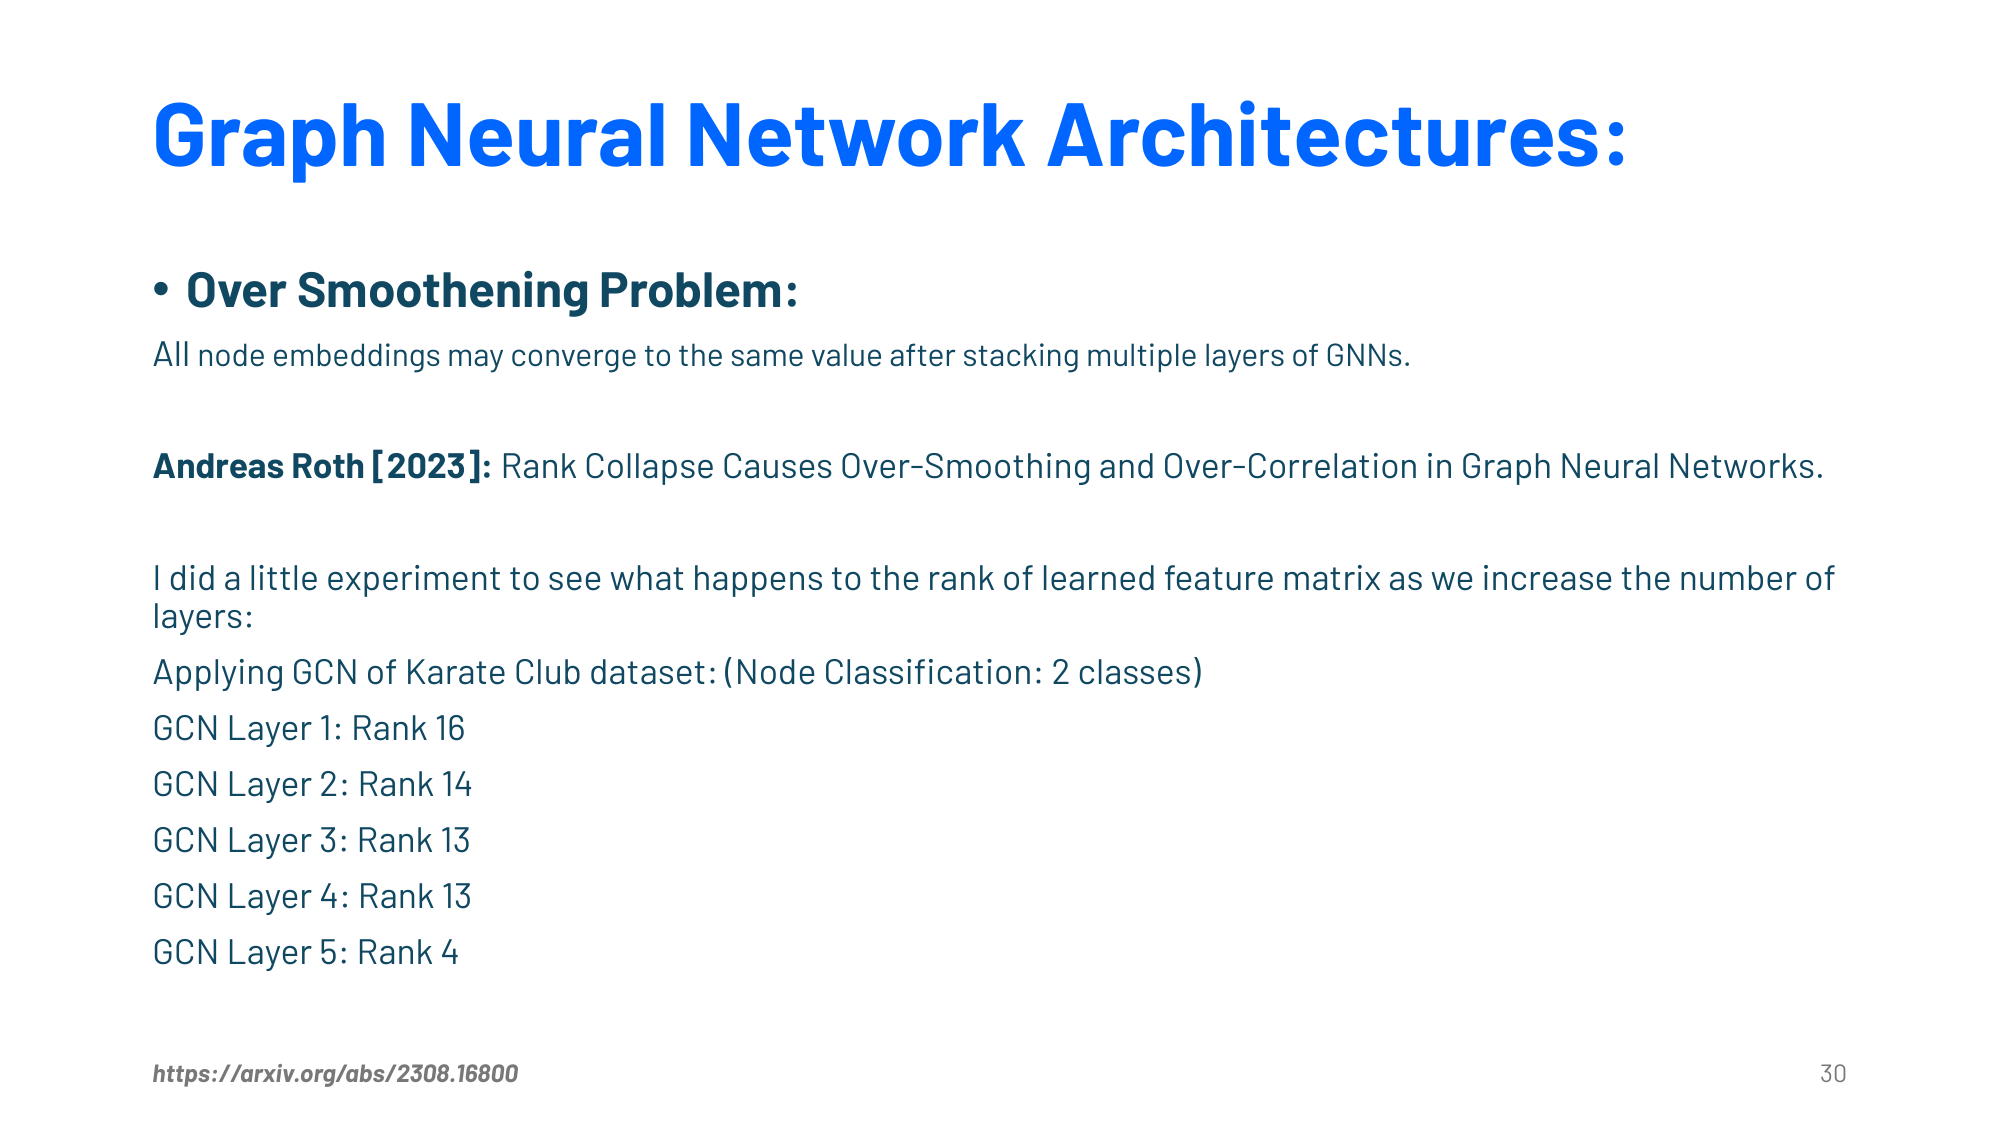

# Graph Neural Network Architectures:
Over Smoothening Problem:
All node embeddings may converge to the same value after stacking multiple layers of GNNs.

Andreas Roth [2023]: Rank Collapse Causes Over-Smoothing and Over-Correlation in Graph Neural Networks.

I did a little experiment to see what happens to the rank of learned feature matrix as we increase the number of layers:
Applying GCN of Karate Club dataset: (Node Classification: 2 classes)
GCN Layer 1: Rank 16
GCN Layer 2: Rank 14
GCN Layer 3: Rank 13
GCN Layer 4: Rank 13
GCN Layer 5: Rank 4

https://arxiv.org/abs/2308.16800
30